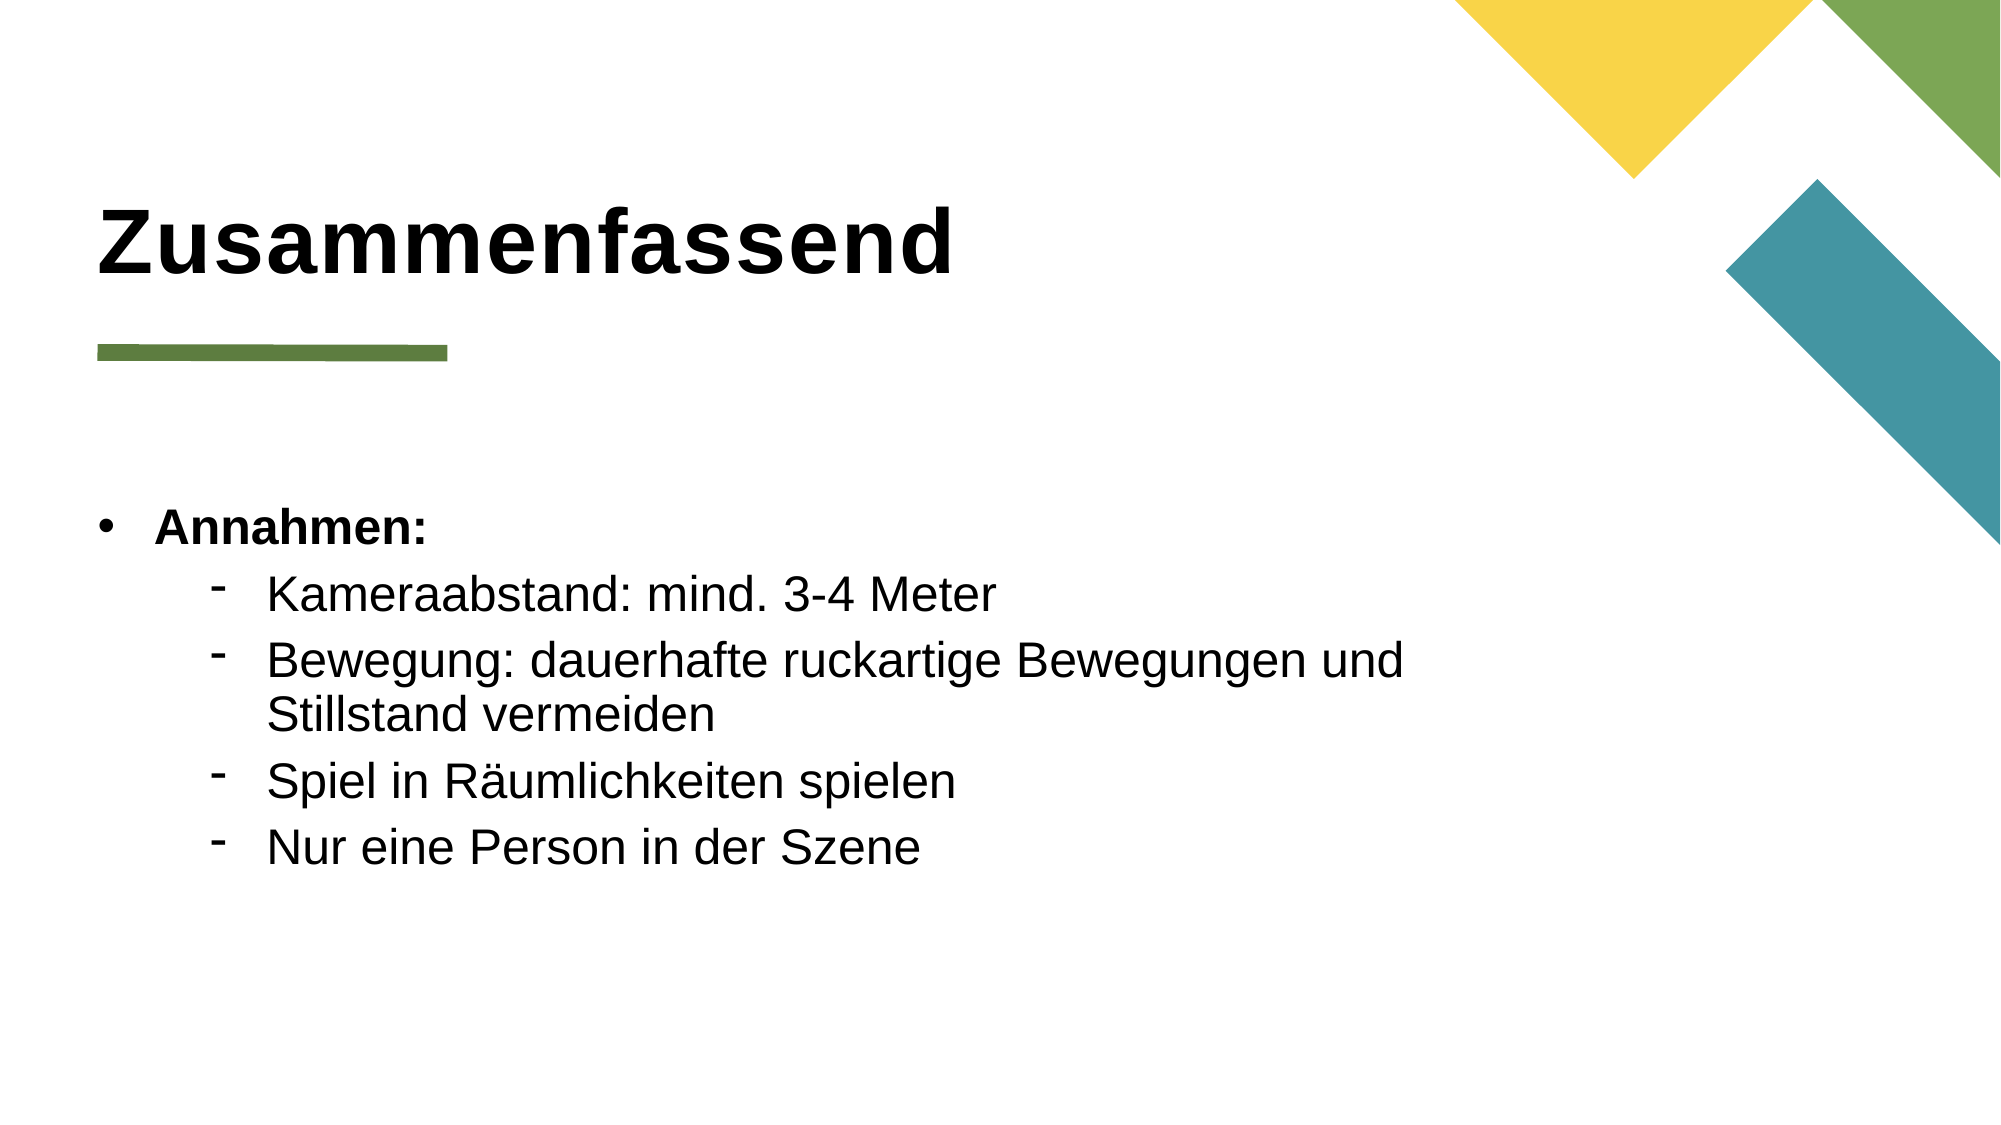

# Zusammenfassend

Annahmen:
Kameraabstand: mind. 3-4 Meter
Bewegung: dauerhafte ruckartige Bewegungen und Stillstand vermeiden
Spiel in Räumlichkeiten spielen
Nur eine Person in der Szene